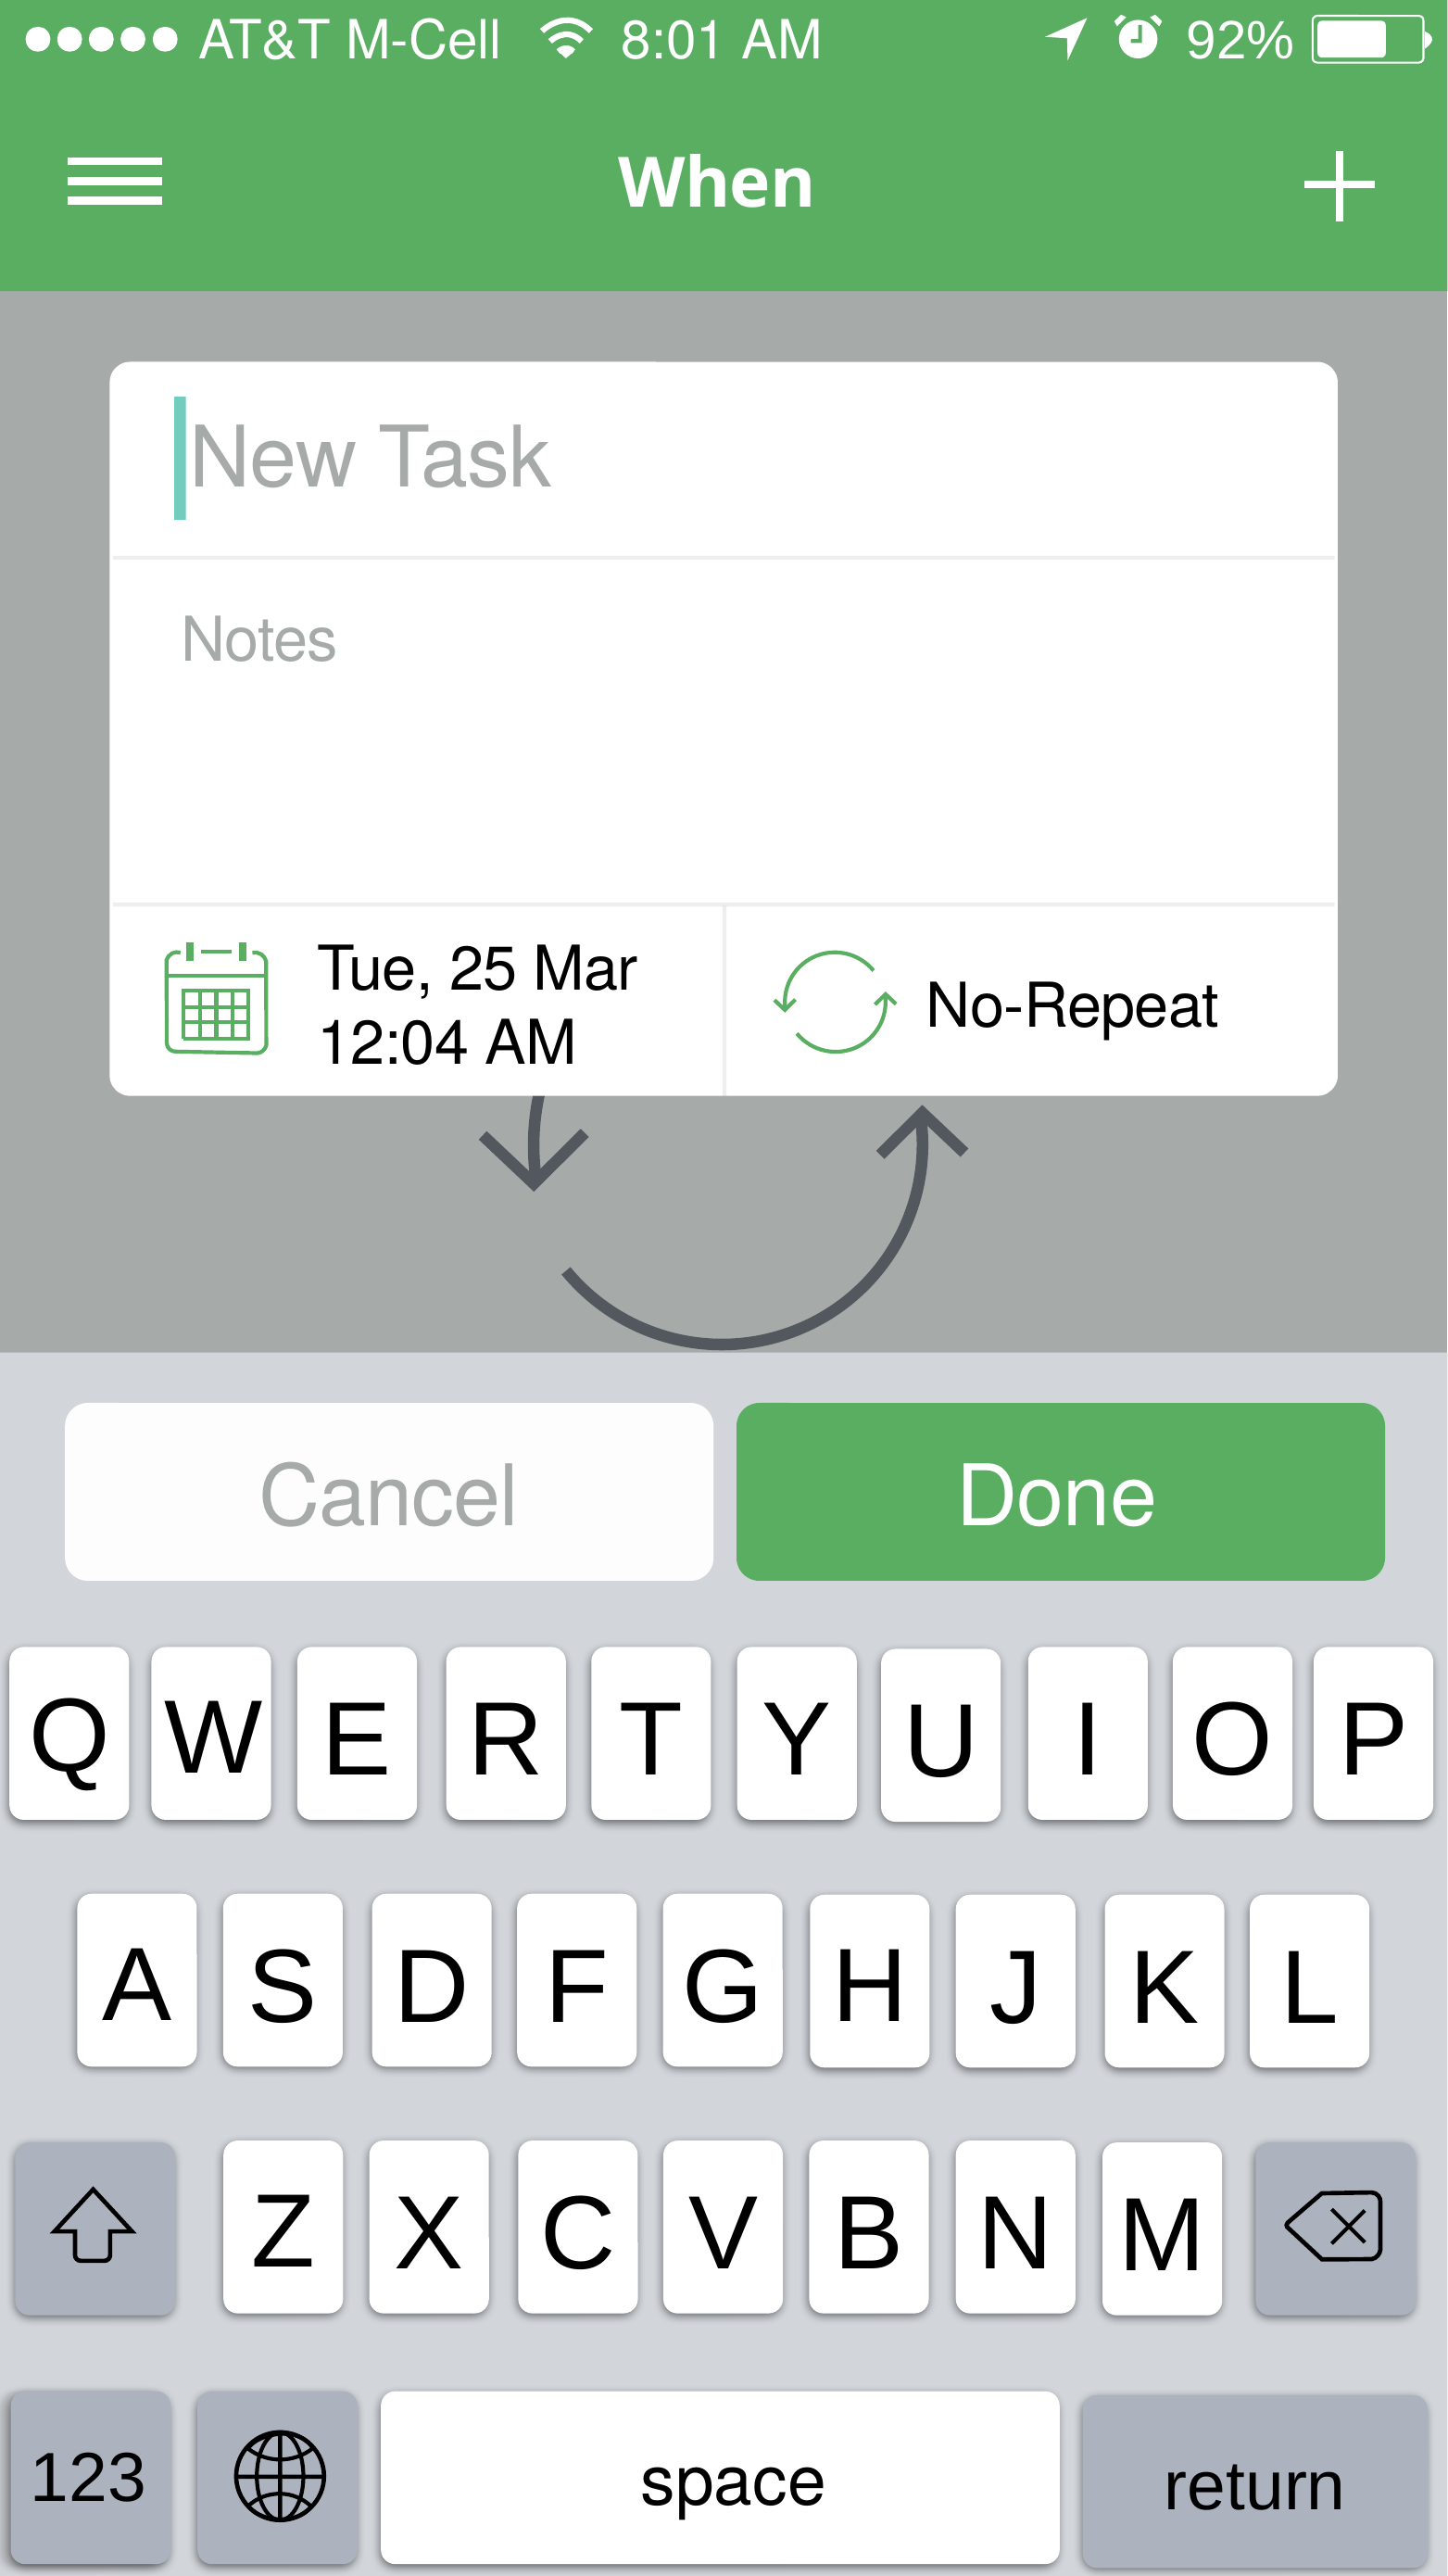

AT&T M-Cell
8:01 AM
92%

When

New Task

Notes

Tue, 25 Mar
12:04 AM

No-Repeat

Q
W
E
R
T
Y
I
O
P
U

A
H
S
D
F
G
J
K
L

Z
X
C
V
B
N
M

123
space

return

Cancel
Done